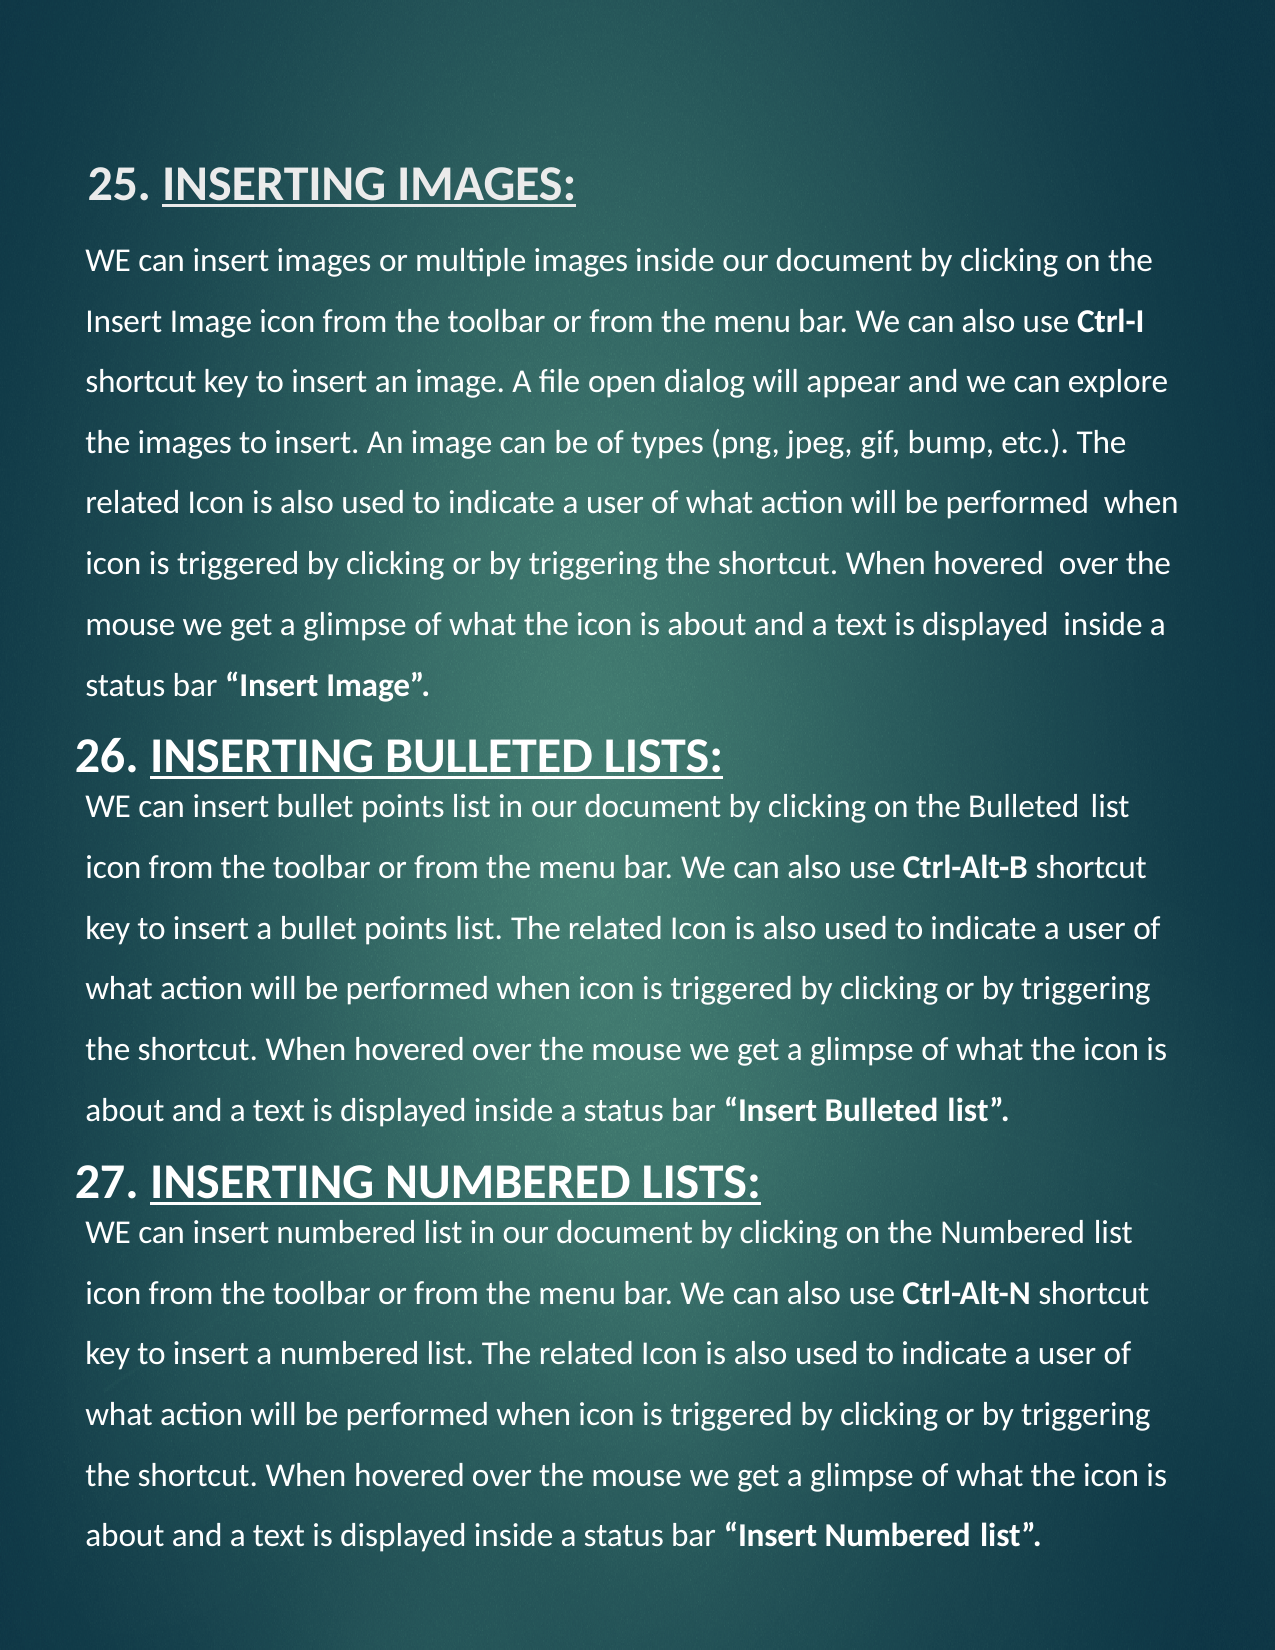

# 25. INSERTING IMAGES:
WE can insert images or multiple images inside our document by clicking on the  Insert Image icon from the toolbar or from the menu bar. We can also use Ctrl-I  shortcut key to insert an image. A file open dialog will appear and we can explore  the images to insert. An image can be of types (png, jpeg, gif, bump, etc.). The  related Icon is also used to indicate a user of what action will be performed  when icon is triggered by clicking or by triggering the shortcut. When hovered  over the mouse we get a glimpse of what the icon is about and a text is displayed  inside a status bar “Insert Image”.
INSERTING BULLETED LISTS:
WE can insert bullet points list in our document by clicking on the Bulleted list
icon from the toolbar or from the menu bar. We can also use Ctrl-Alt-B shortcut  key to insert a bullet points list. The related Icon is also used to indicate a user of  what action will be performed when icon is triggered by clicking or by triggering  the shortcut. When hovered over the mouse we get a glimpse of what the icon is  about and a text is displayed inside a status bar “Insert Bulleted list”.
INSERTING NUMBERED LISTS:
WE can insert numbered list in our document by clicking on the Numbered list
icon from the toolbar or from the menu bar. We can also use Ctrl-Alt-N shortcut  key to insert a numbered list. The related Icon is also used to indicate a user of  what action will be performed when icon is triggered by clicking or by triggering  the shortcut. When hovered over the mouse we get a glimpse of what the icon is  about and a text is displayed inside a status bar “Insert Numbered list”.